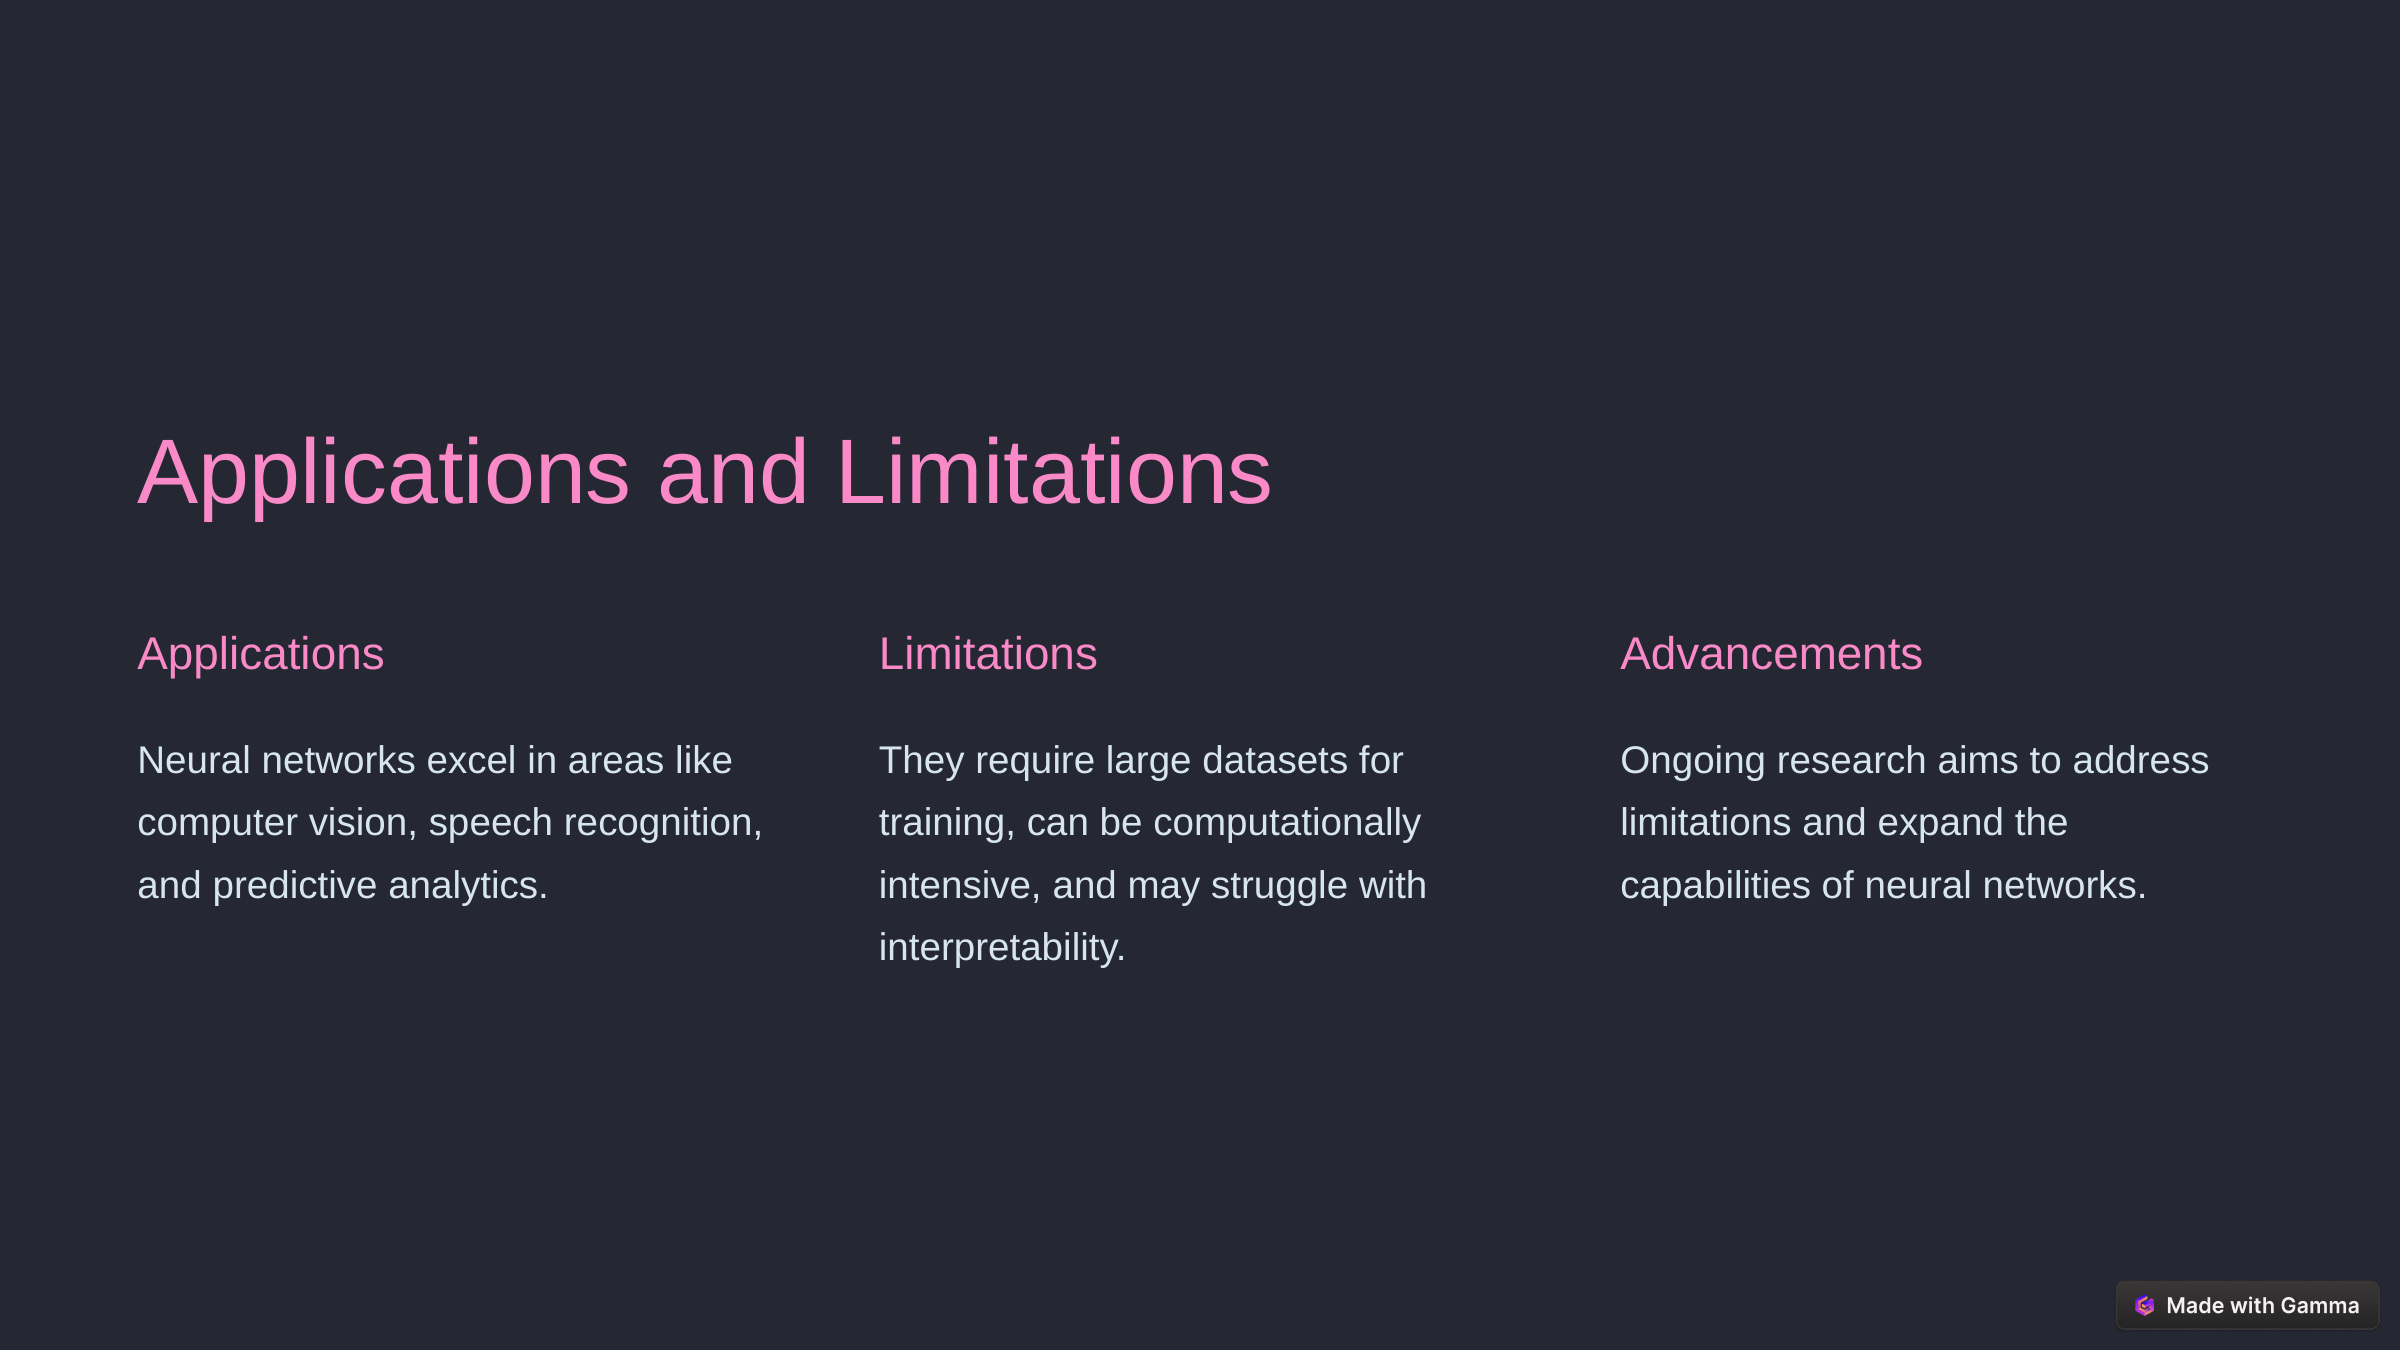

Applications and Limitations
Applications
Limitations
Advancements
Neural networks excel in areas like computer vision, speech recognition, and predictive analytics.
They require large datasets for training, can be computationally intensive, and may struggle with interpretability.
Ongoing research aims to address limitations and expand the capabilities of neural networks.